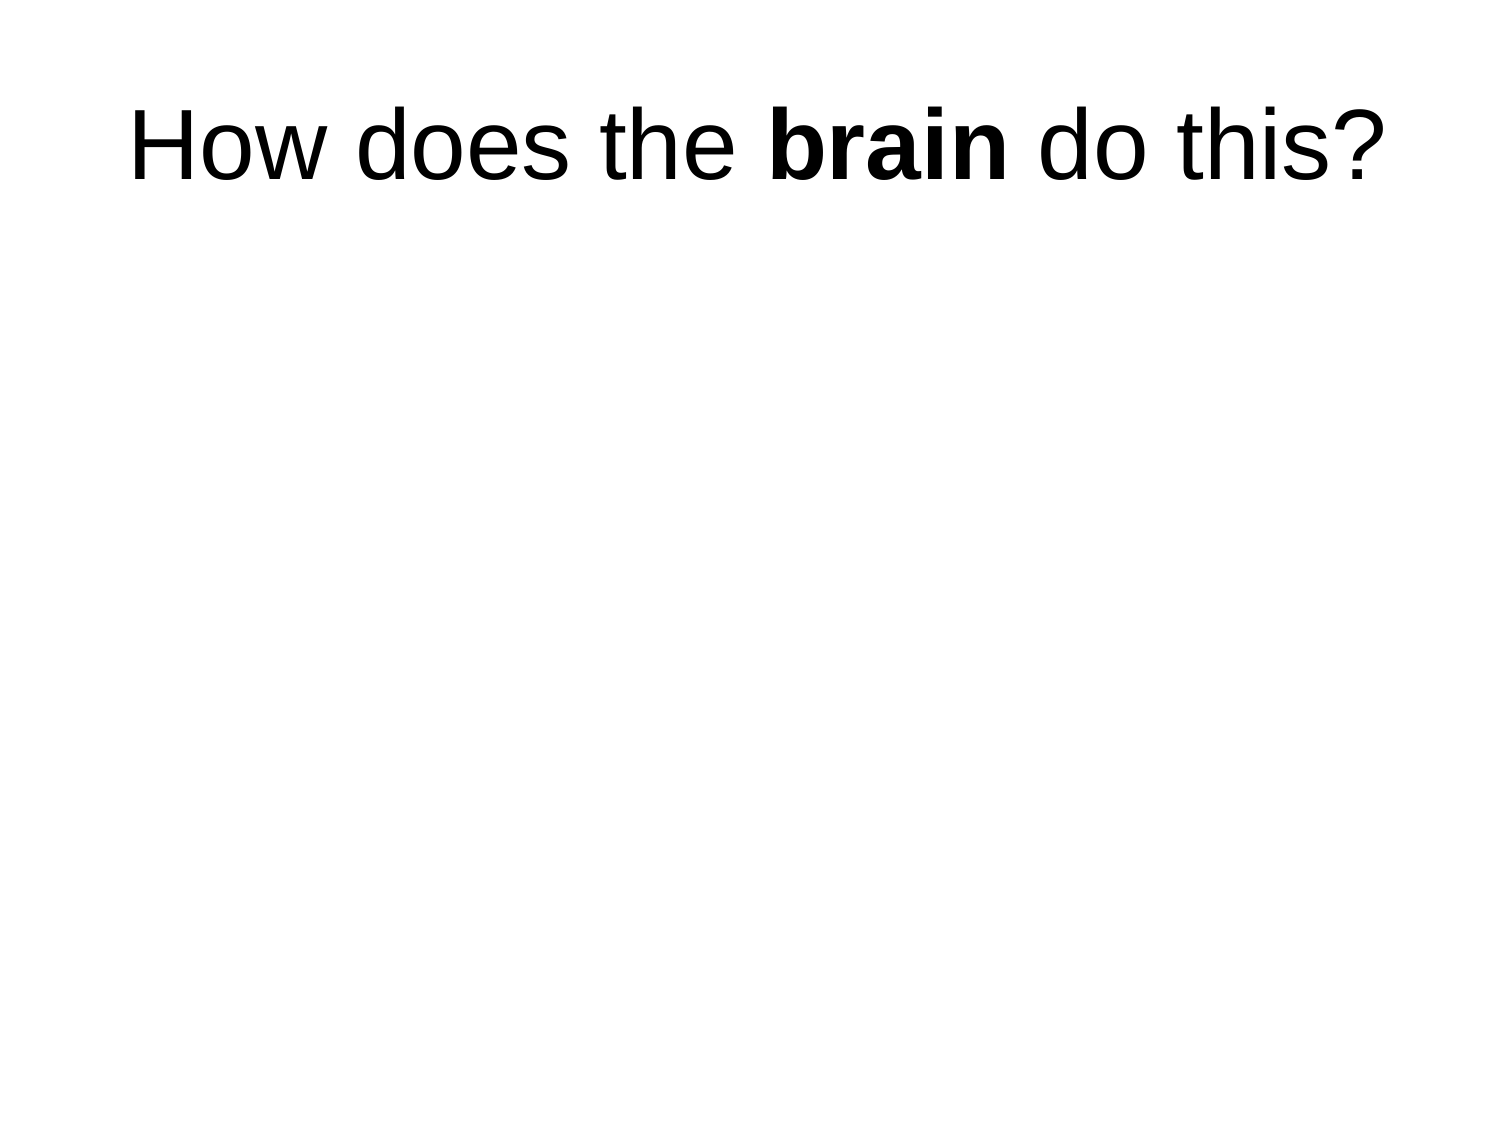

# How does the brain do this?

45